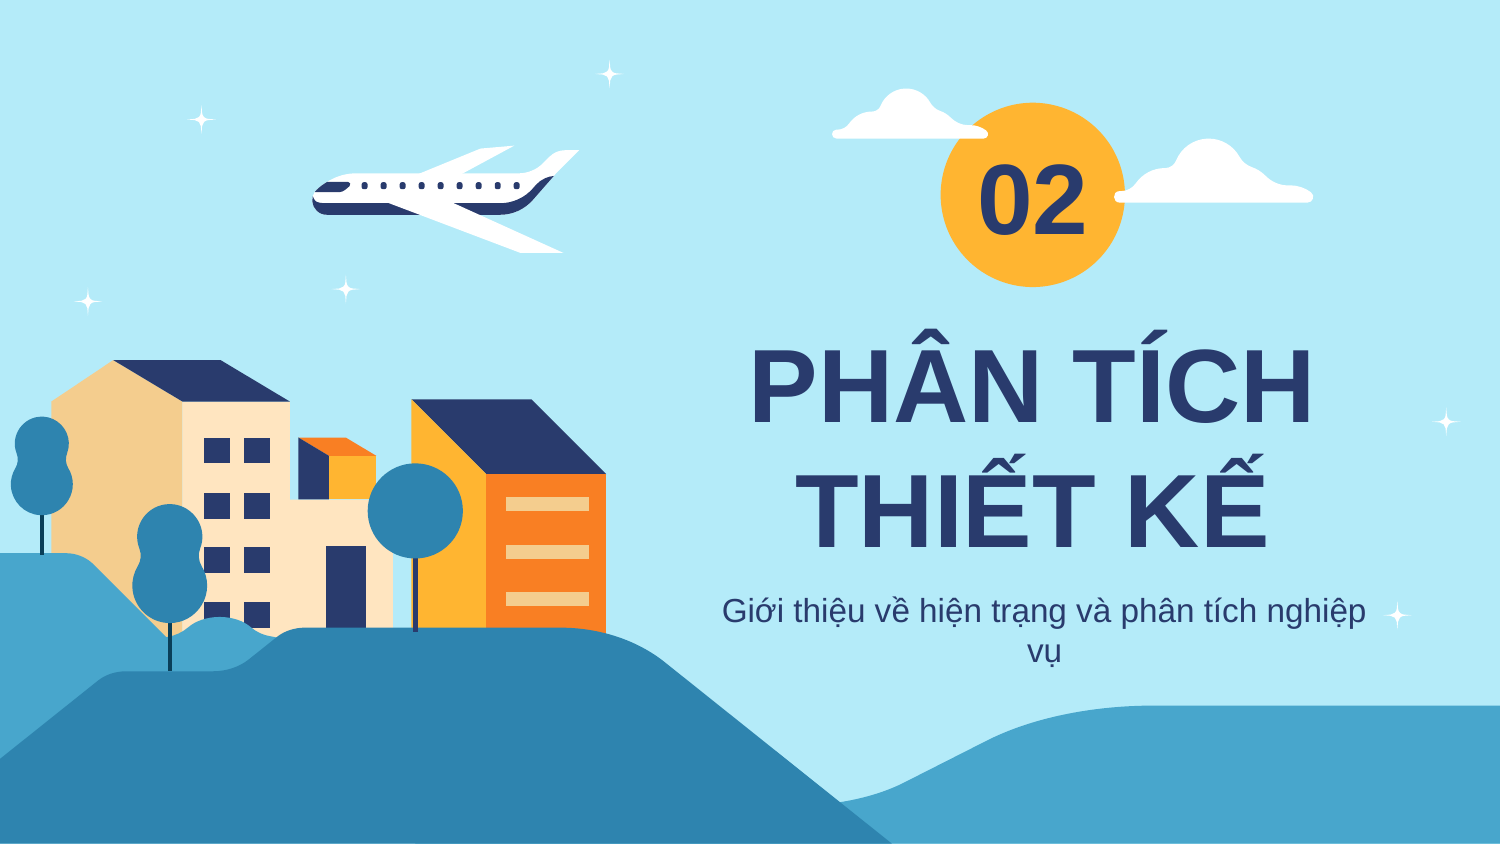

02

# PHÂN TÍCH THIẾT KẾ

Giới thiệu về hiện trạng và phân tích nghiệp vụ